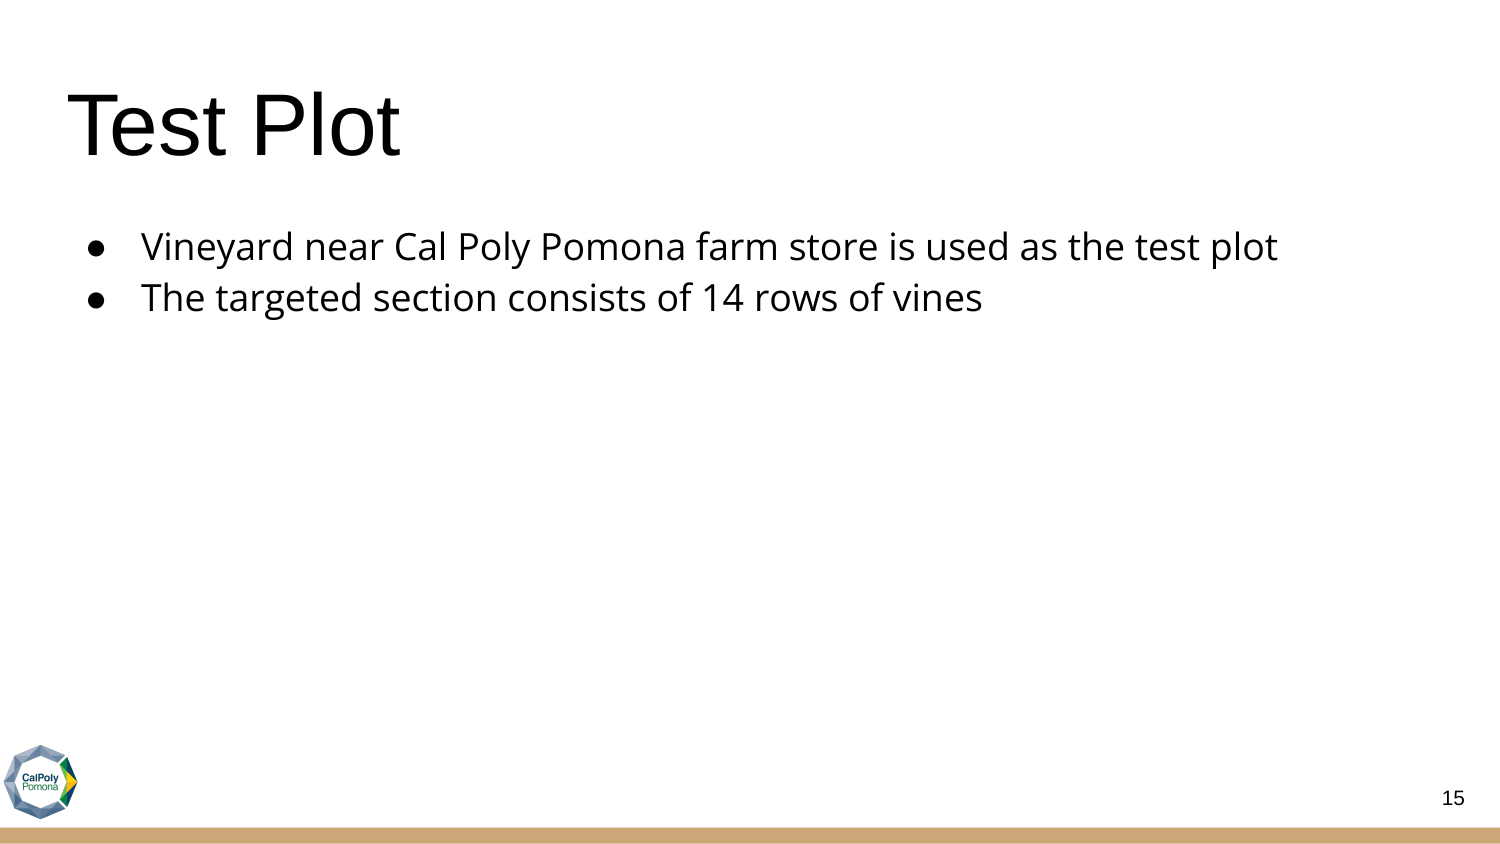

# Test Plot
Vineyard near Cal Poly Pomona farm store is used as the test plot
The targeted section consists of 14 rows of vines
15